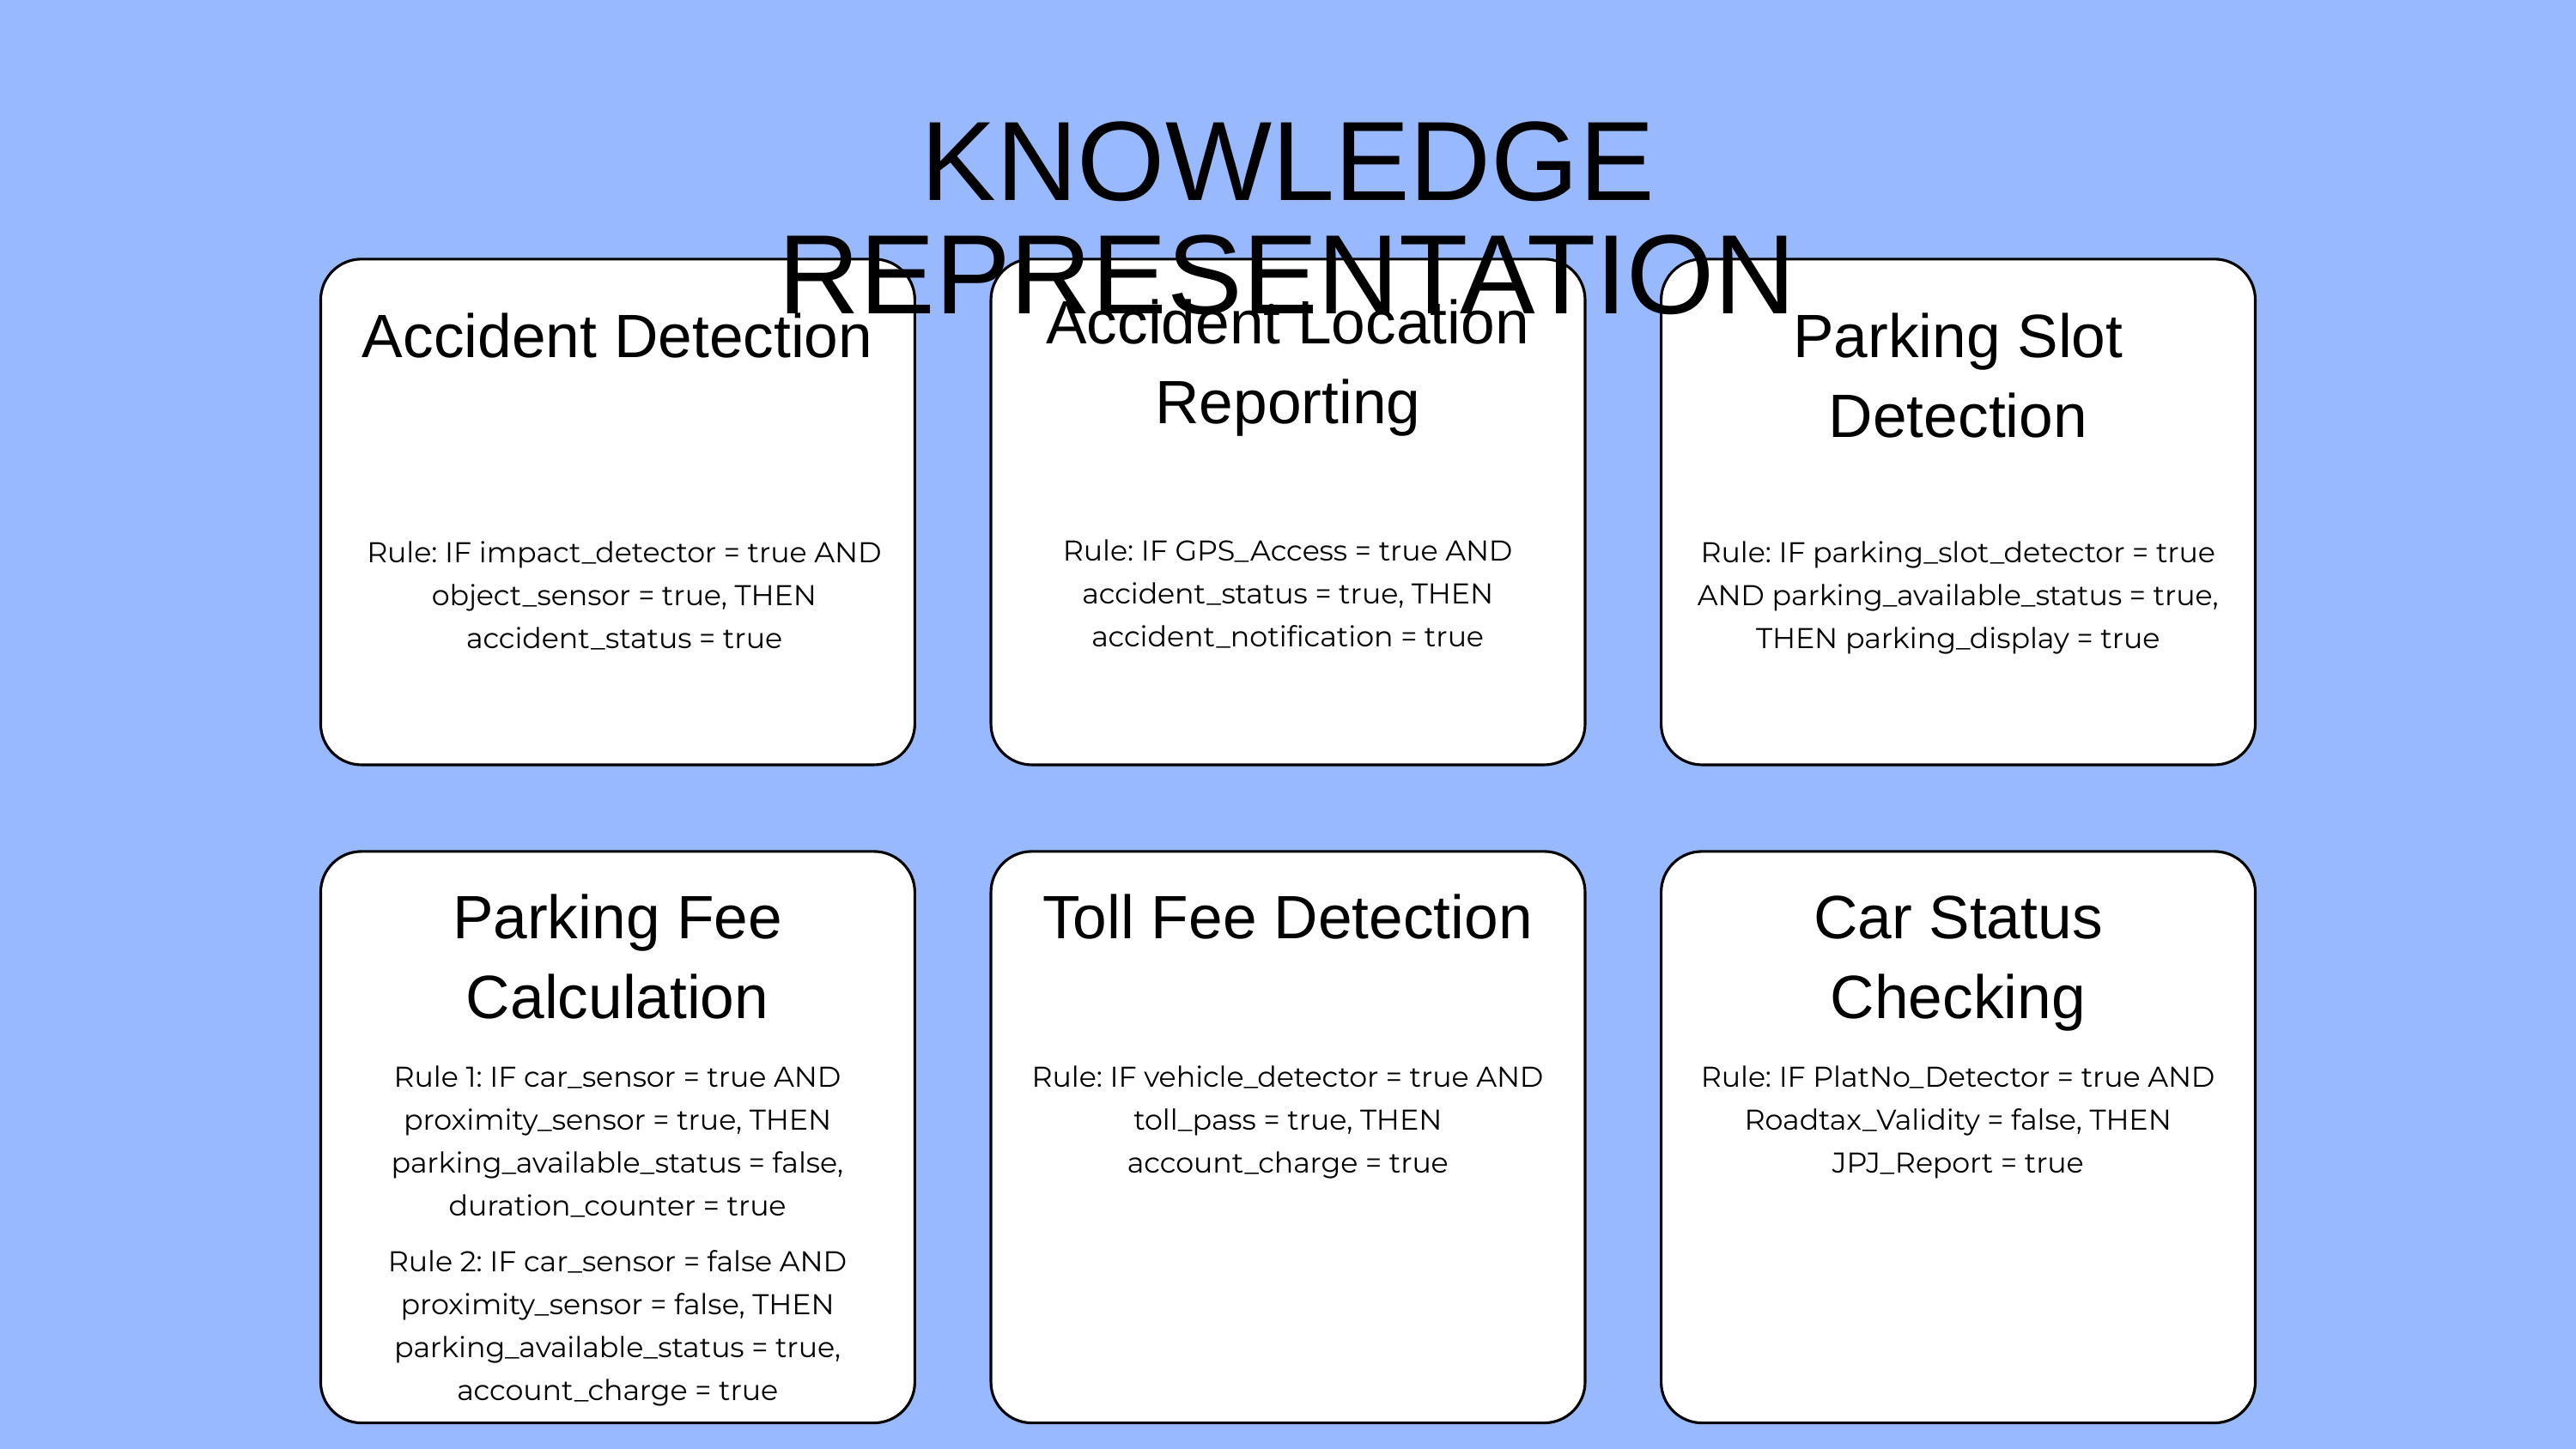

KNOWLEDGE REPRESENTATION

Accident Location Reporting
Accident Detection
Parking Slot Detection
Rule: IF GPS_Access = true AND accident_status = true, THEN accident_notification = true
Rule: IF impact_detector = true AND object_sensor = true, THEN accident_status = true

Rule: IF parking_slot_detector = true AND parking_available_status = true, THEN parking_display = true

Parking Fee Calculation
Toll Fee Detection
Car Status Checking
Rule 1: IF car_sensor = true AND proximity_sensor = true, THEN parking_available_status = false, duration_counter = true

Rule 2: IF car_sensor = false AND proximity_sensor = false, THEN parking_available_status = true, account_charge = true
Rule: IF vehicle_detector = true AND toll_pass = true, THEN account_charge = true
Rule: IF PlatNo_Detector = true AND Roadtax_Validity = false, THEN JPJ_Report = true